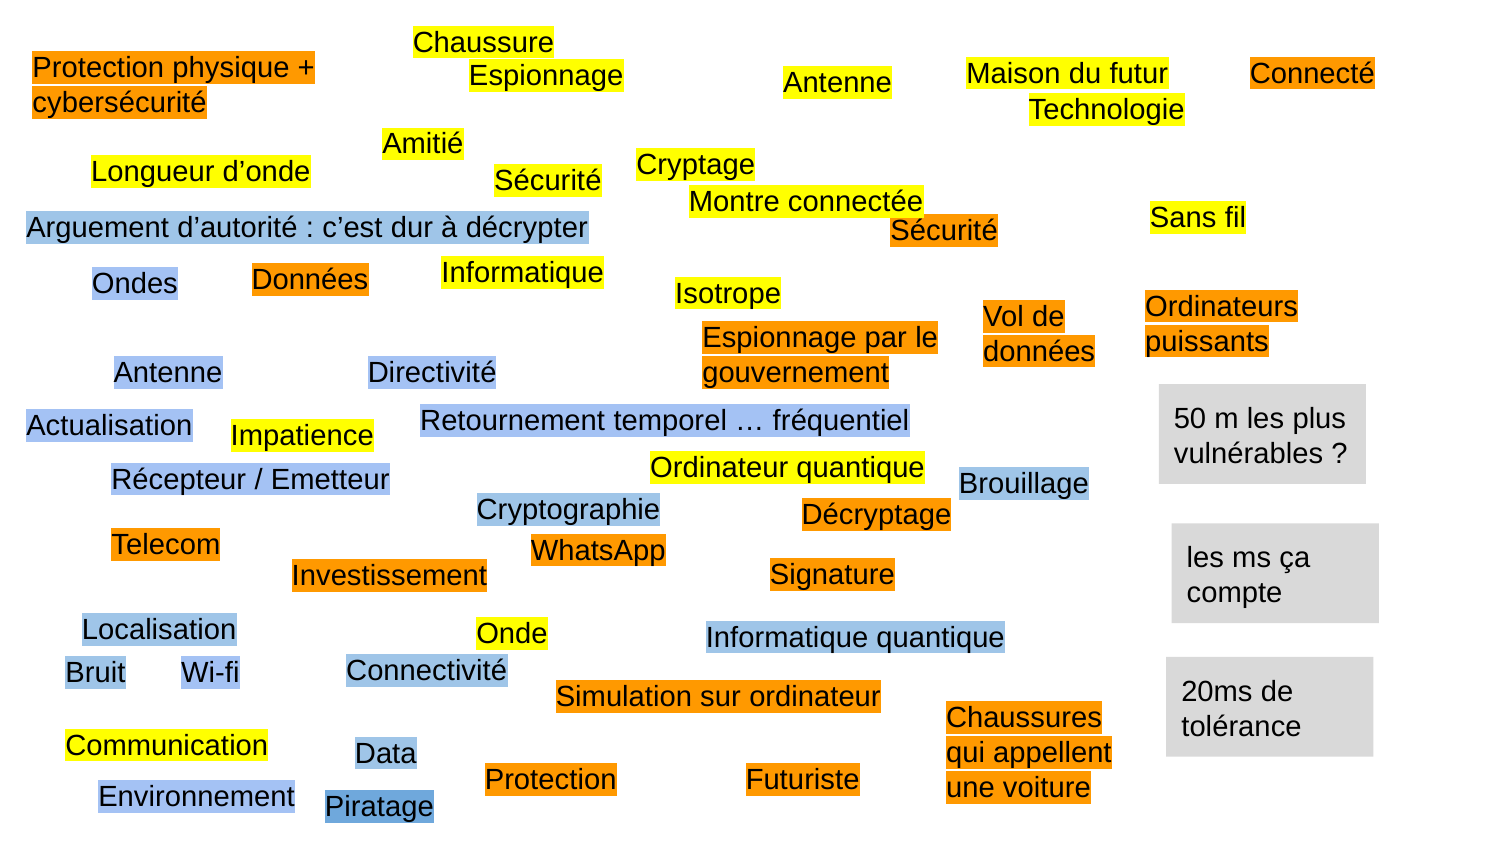

Chaussure
Protection physique + cybersécurité
Maison du futur
Connecté
Espionnage
Antenne
Technologie
Amitié
Cryptage
Longueur d’onde
Sécurité
Montre connectée
Sans fil
Arguement d’autorité : c’est dur à décrypter
Sécurité
Informatique
Données
Ondes
Isotrope
Ordinateurs puissants
Vol de données
Espionnage par le gouvernement
Antenne
Directivité
50 m les plus vulnérables ?
Retournement temporel … fréquentiel
Actualisation
Impatience

Ordinateur quantique
Récepteur / Emetteur
Brouillage
Cryptographie
Décryptage
Telecom
WhatsApp
les ms ça compte
Signature
Investissement
Localisation
Onde
Informatique quantique
Connectivité
Wi-fi
Bruit
20ms de tolérance
Simulation sur ordinateur
Chaussures qui appellent une voiture
Communication
Data
Protection
Futuriste
Environnement
Piratage